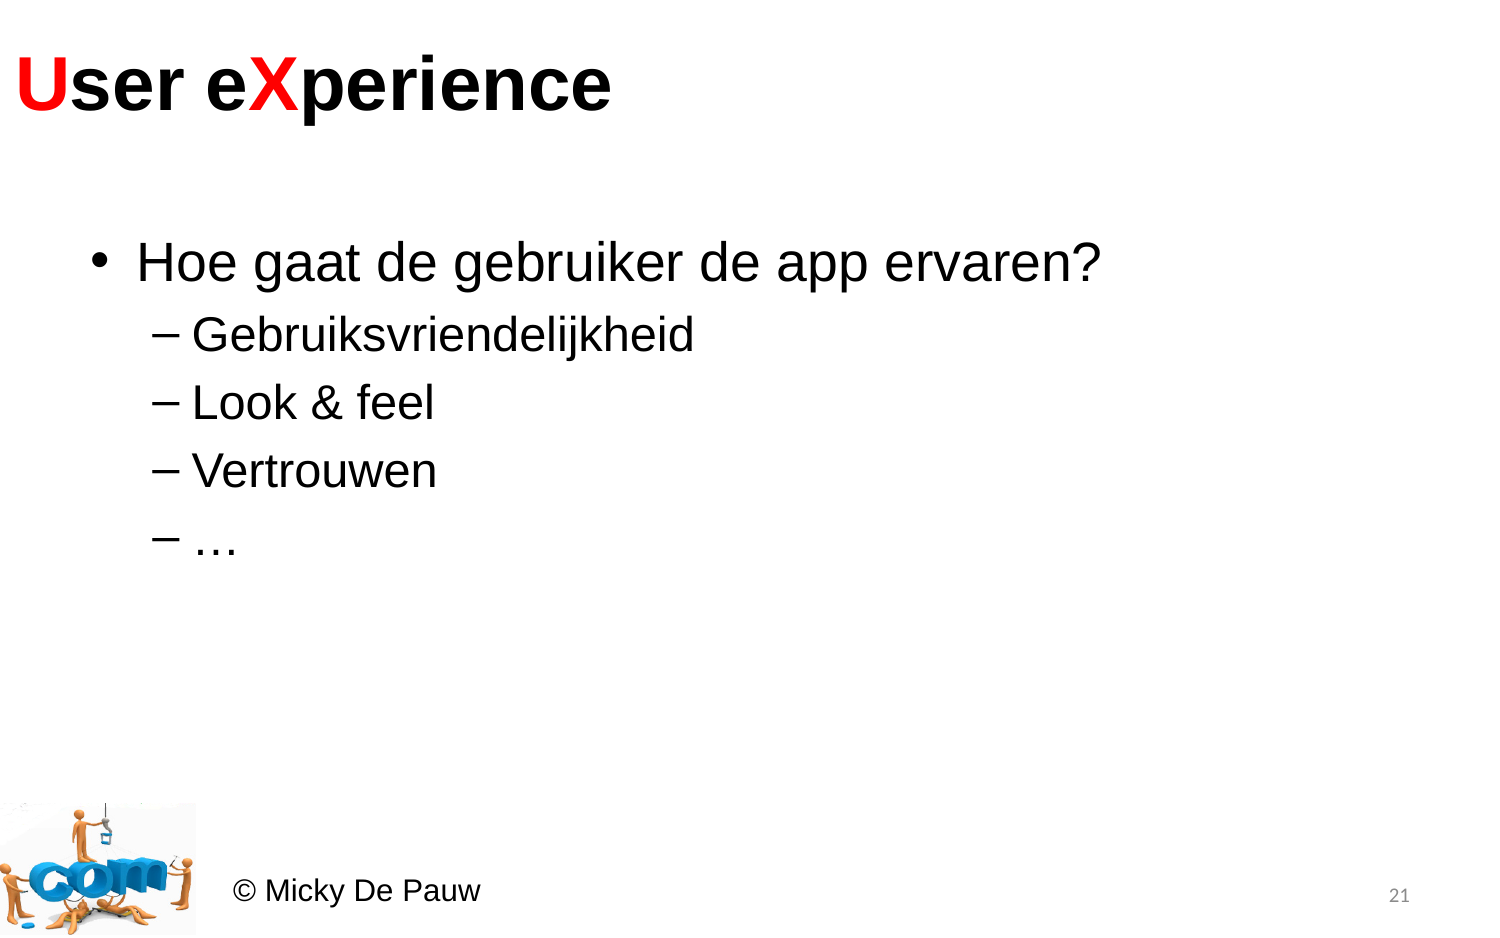

# User eXperience
Hoe gaat de gebruiker de app ervaren?
Gebruiksvriendelijkheid
Look & feel
Vertrouwen
…
21